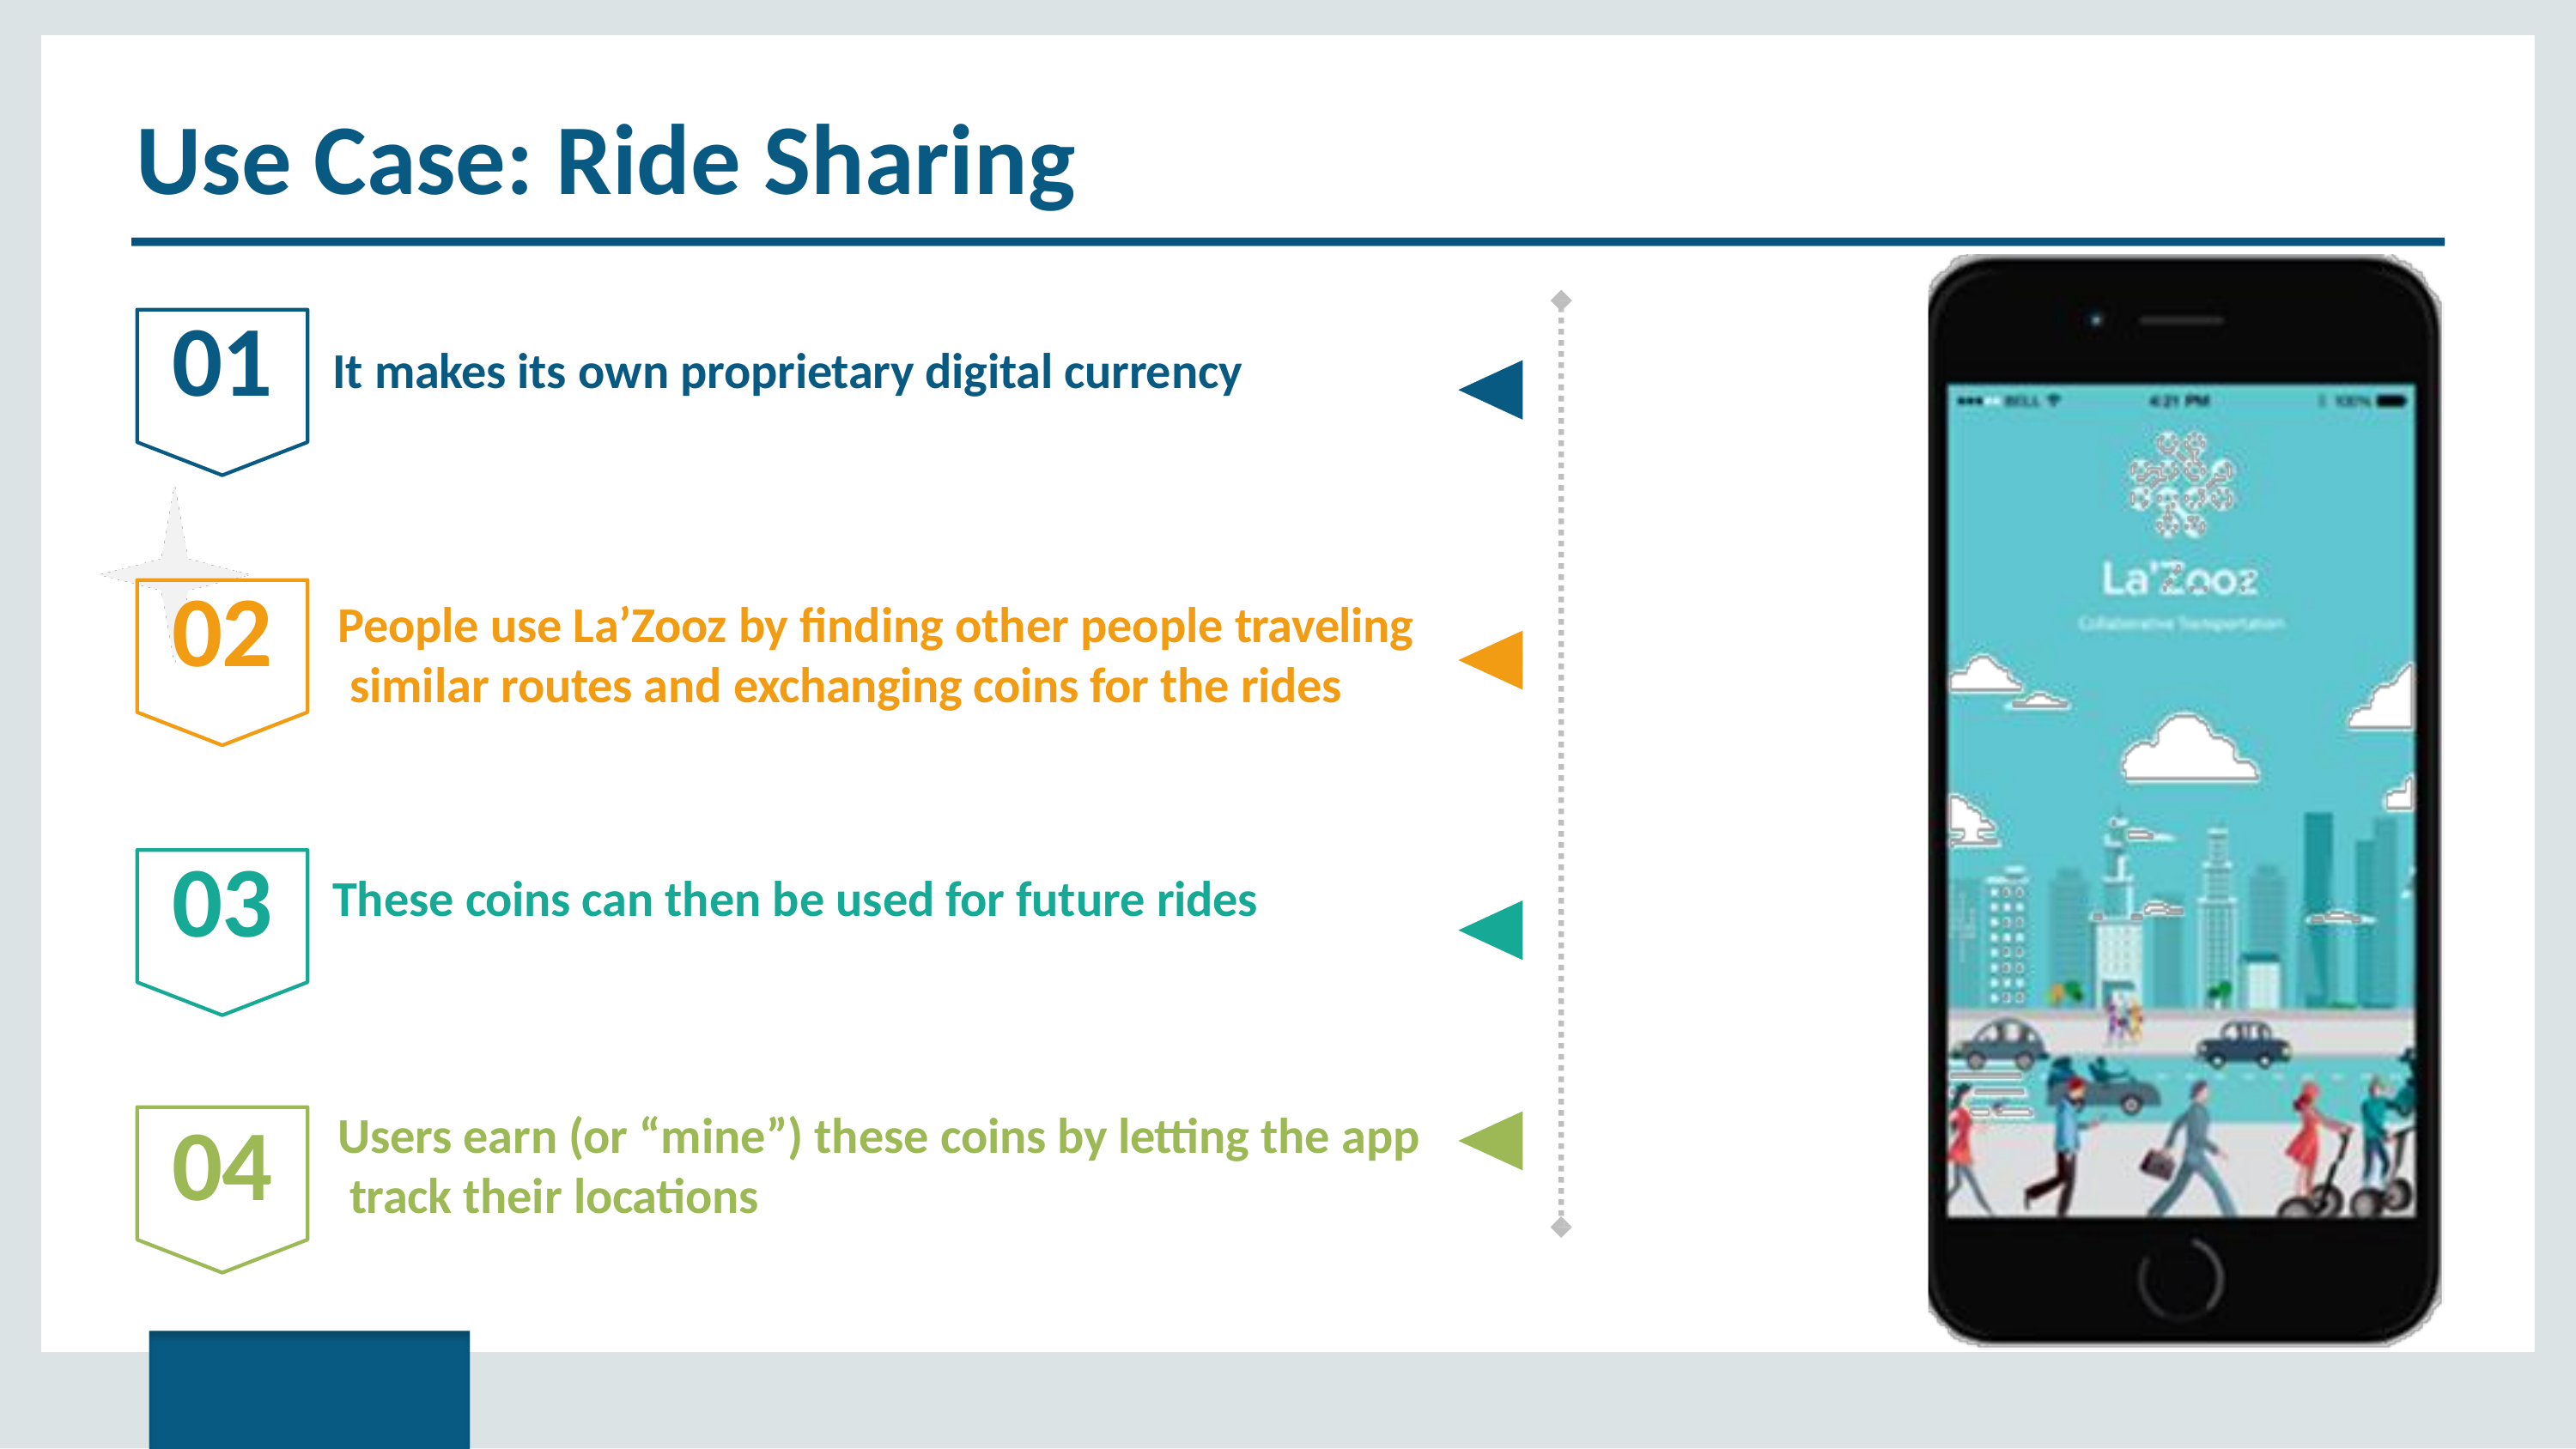

# Use Case: Ride Sharing

01

It makes its own proprietary digital currency

02

People use La’Zooz by finding other people traveling  similar routes and exchanging coins for the rides

03

These coins can then be used for future rides

04
Users earn (or “mine”) these coins by letting the app  track their locations